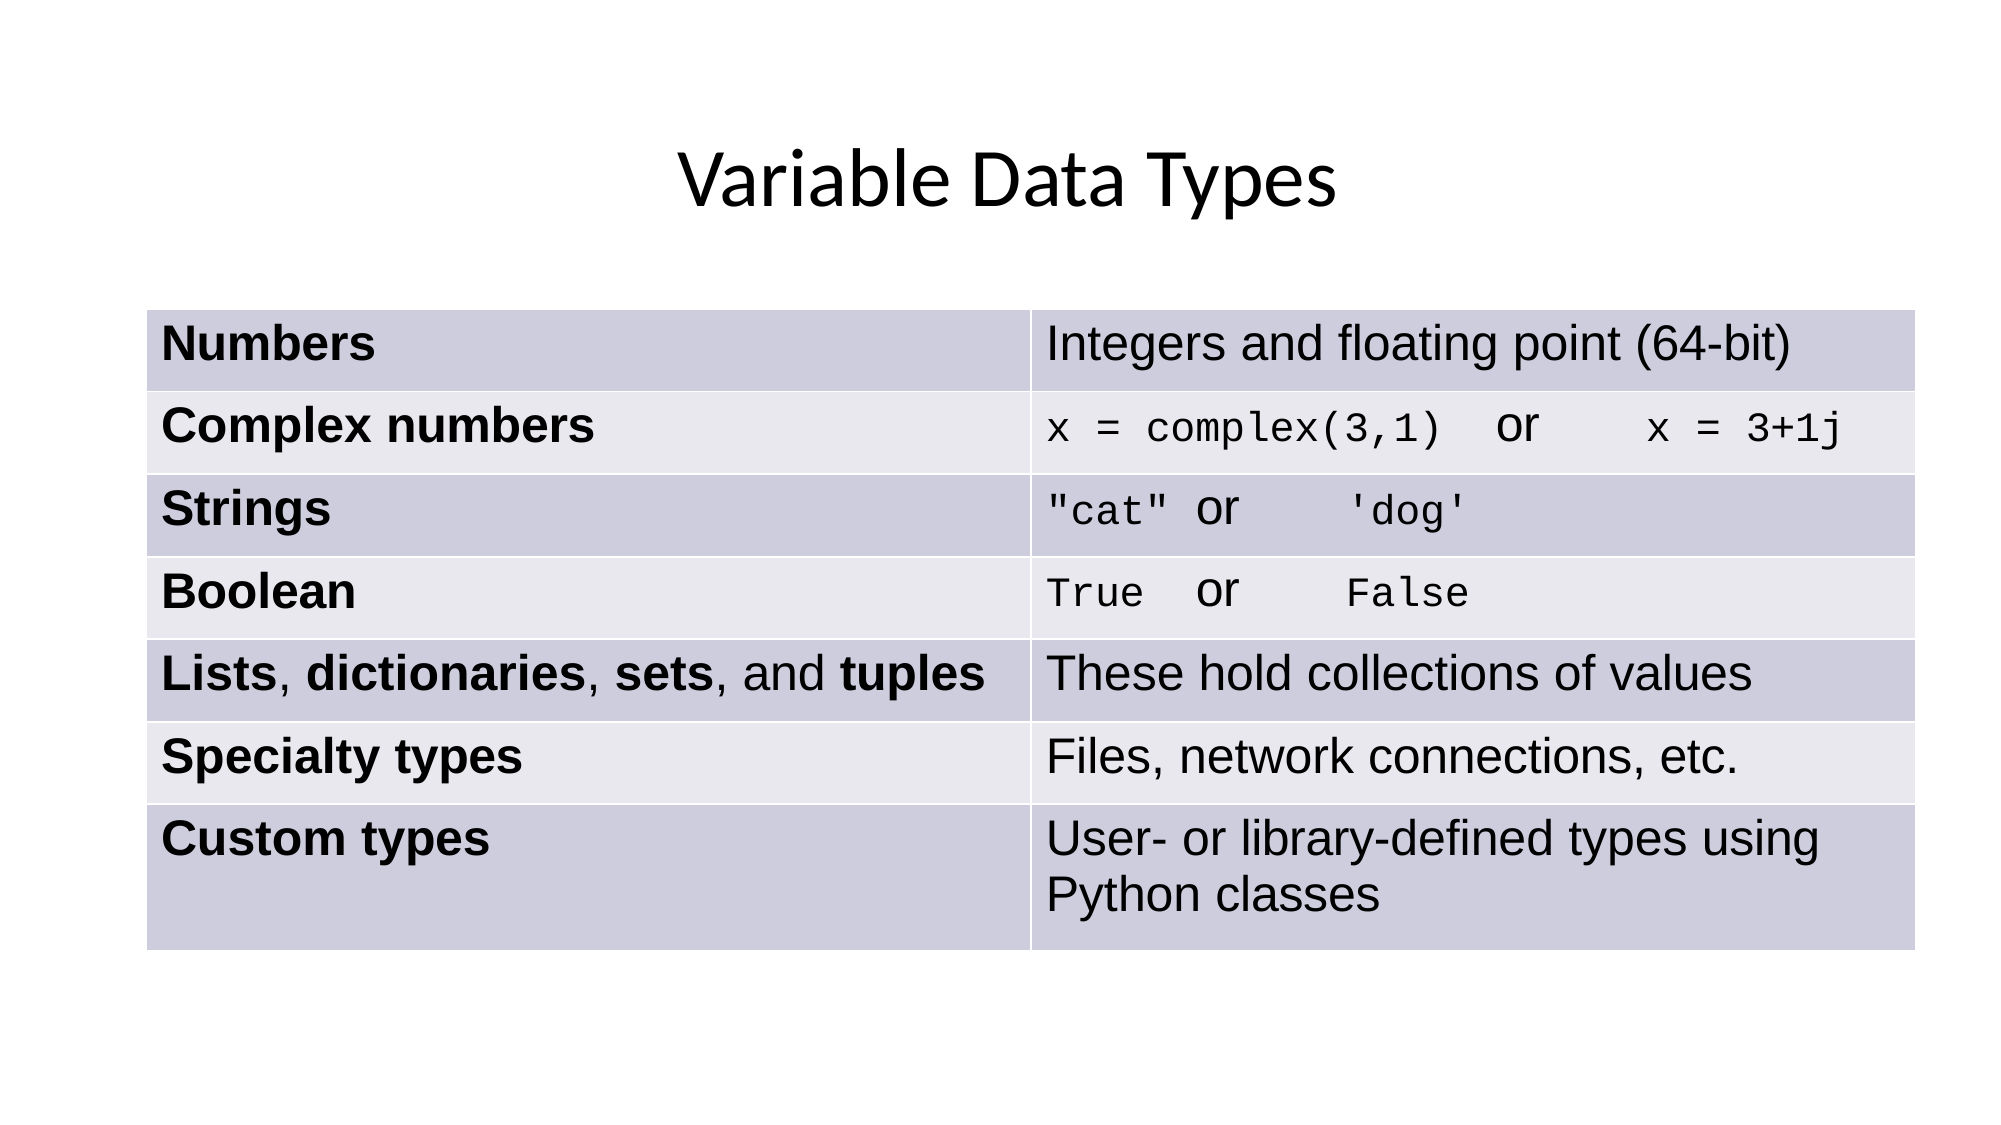

# Variable Data Types
| Numbers | Integers and floating point (64-bit) |
| --- | --- |
| Complex numbers | x = complex(3,1) or x = 3+1j |
| Strings | "cat" or 'dog' |
| Boolean | True or False |
| Lists, dictionaries, sets, and tuples | These hold collections of values |
| Specialty types | Files, network connections, etc. |
| Custom types | User- or library-defined types using Python classes |
x = comple
x(3,1)	x = 3+1j

76